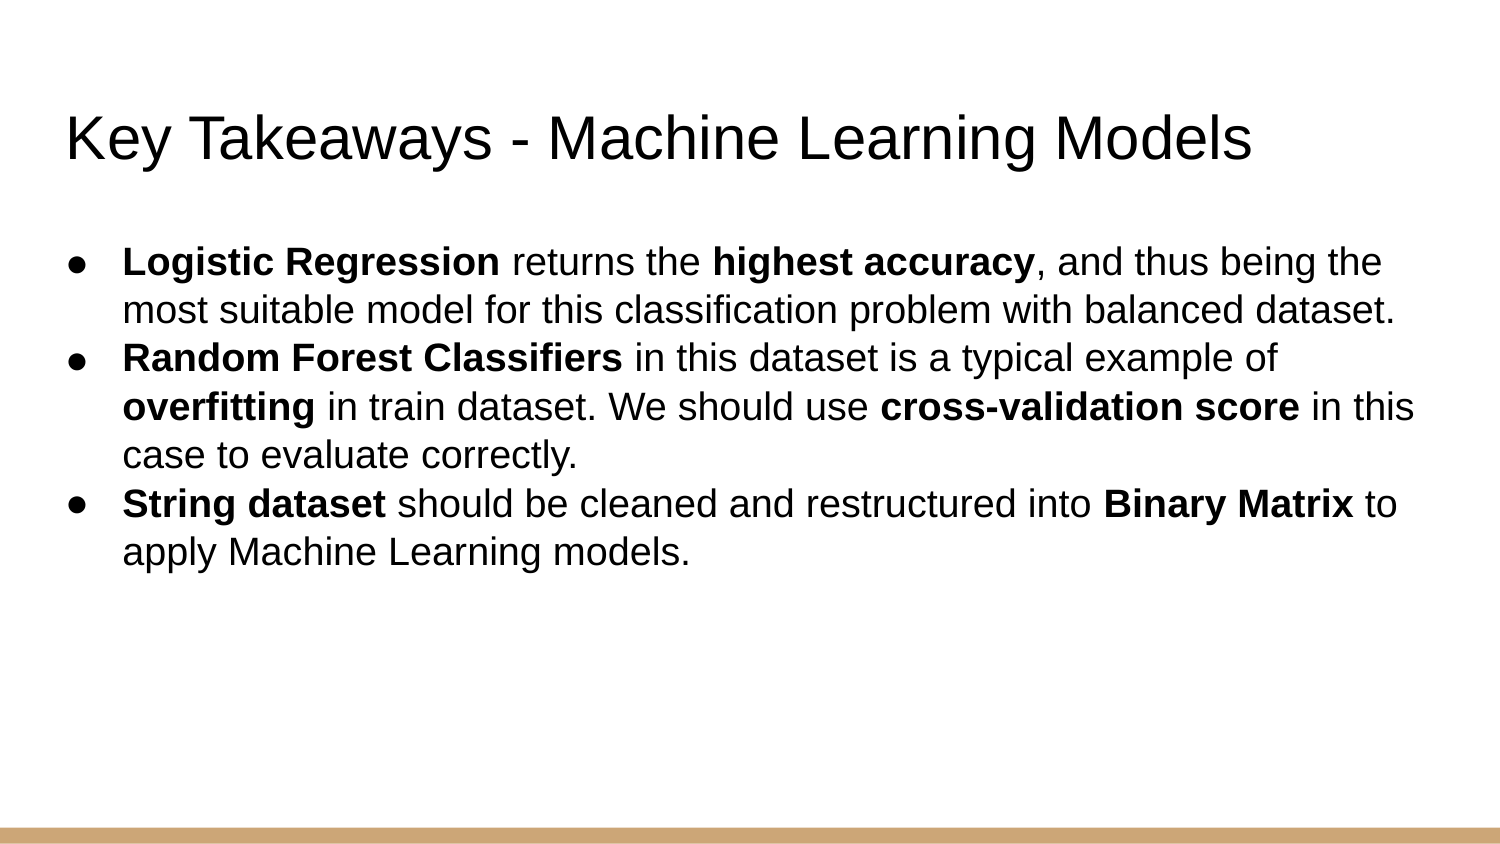

Key Takeaways - Machine Learning Models

Logistic Regression returns the highest accuracy, and thus being the most suitable model for this classification problem with balanced dataset.
Random Forest Classifiers in this dataset is a typical example of overfitting in train dataset. We should use cross-validation score in this case to evaluate correctly.
String dataset should be cleaned and restructured into Binary Matrix to apply Machine Learning models.